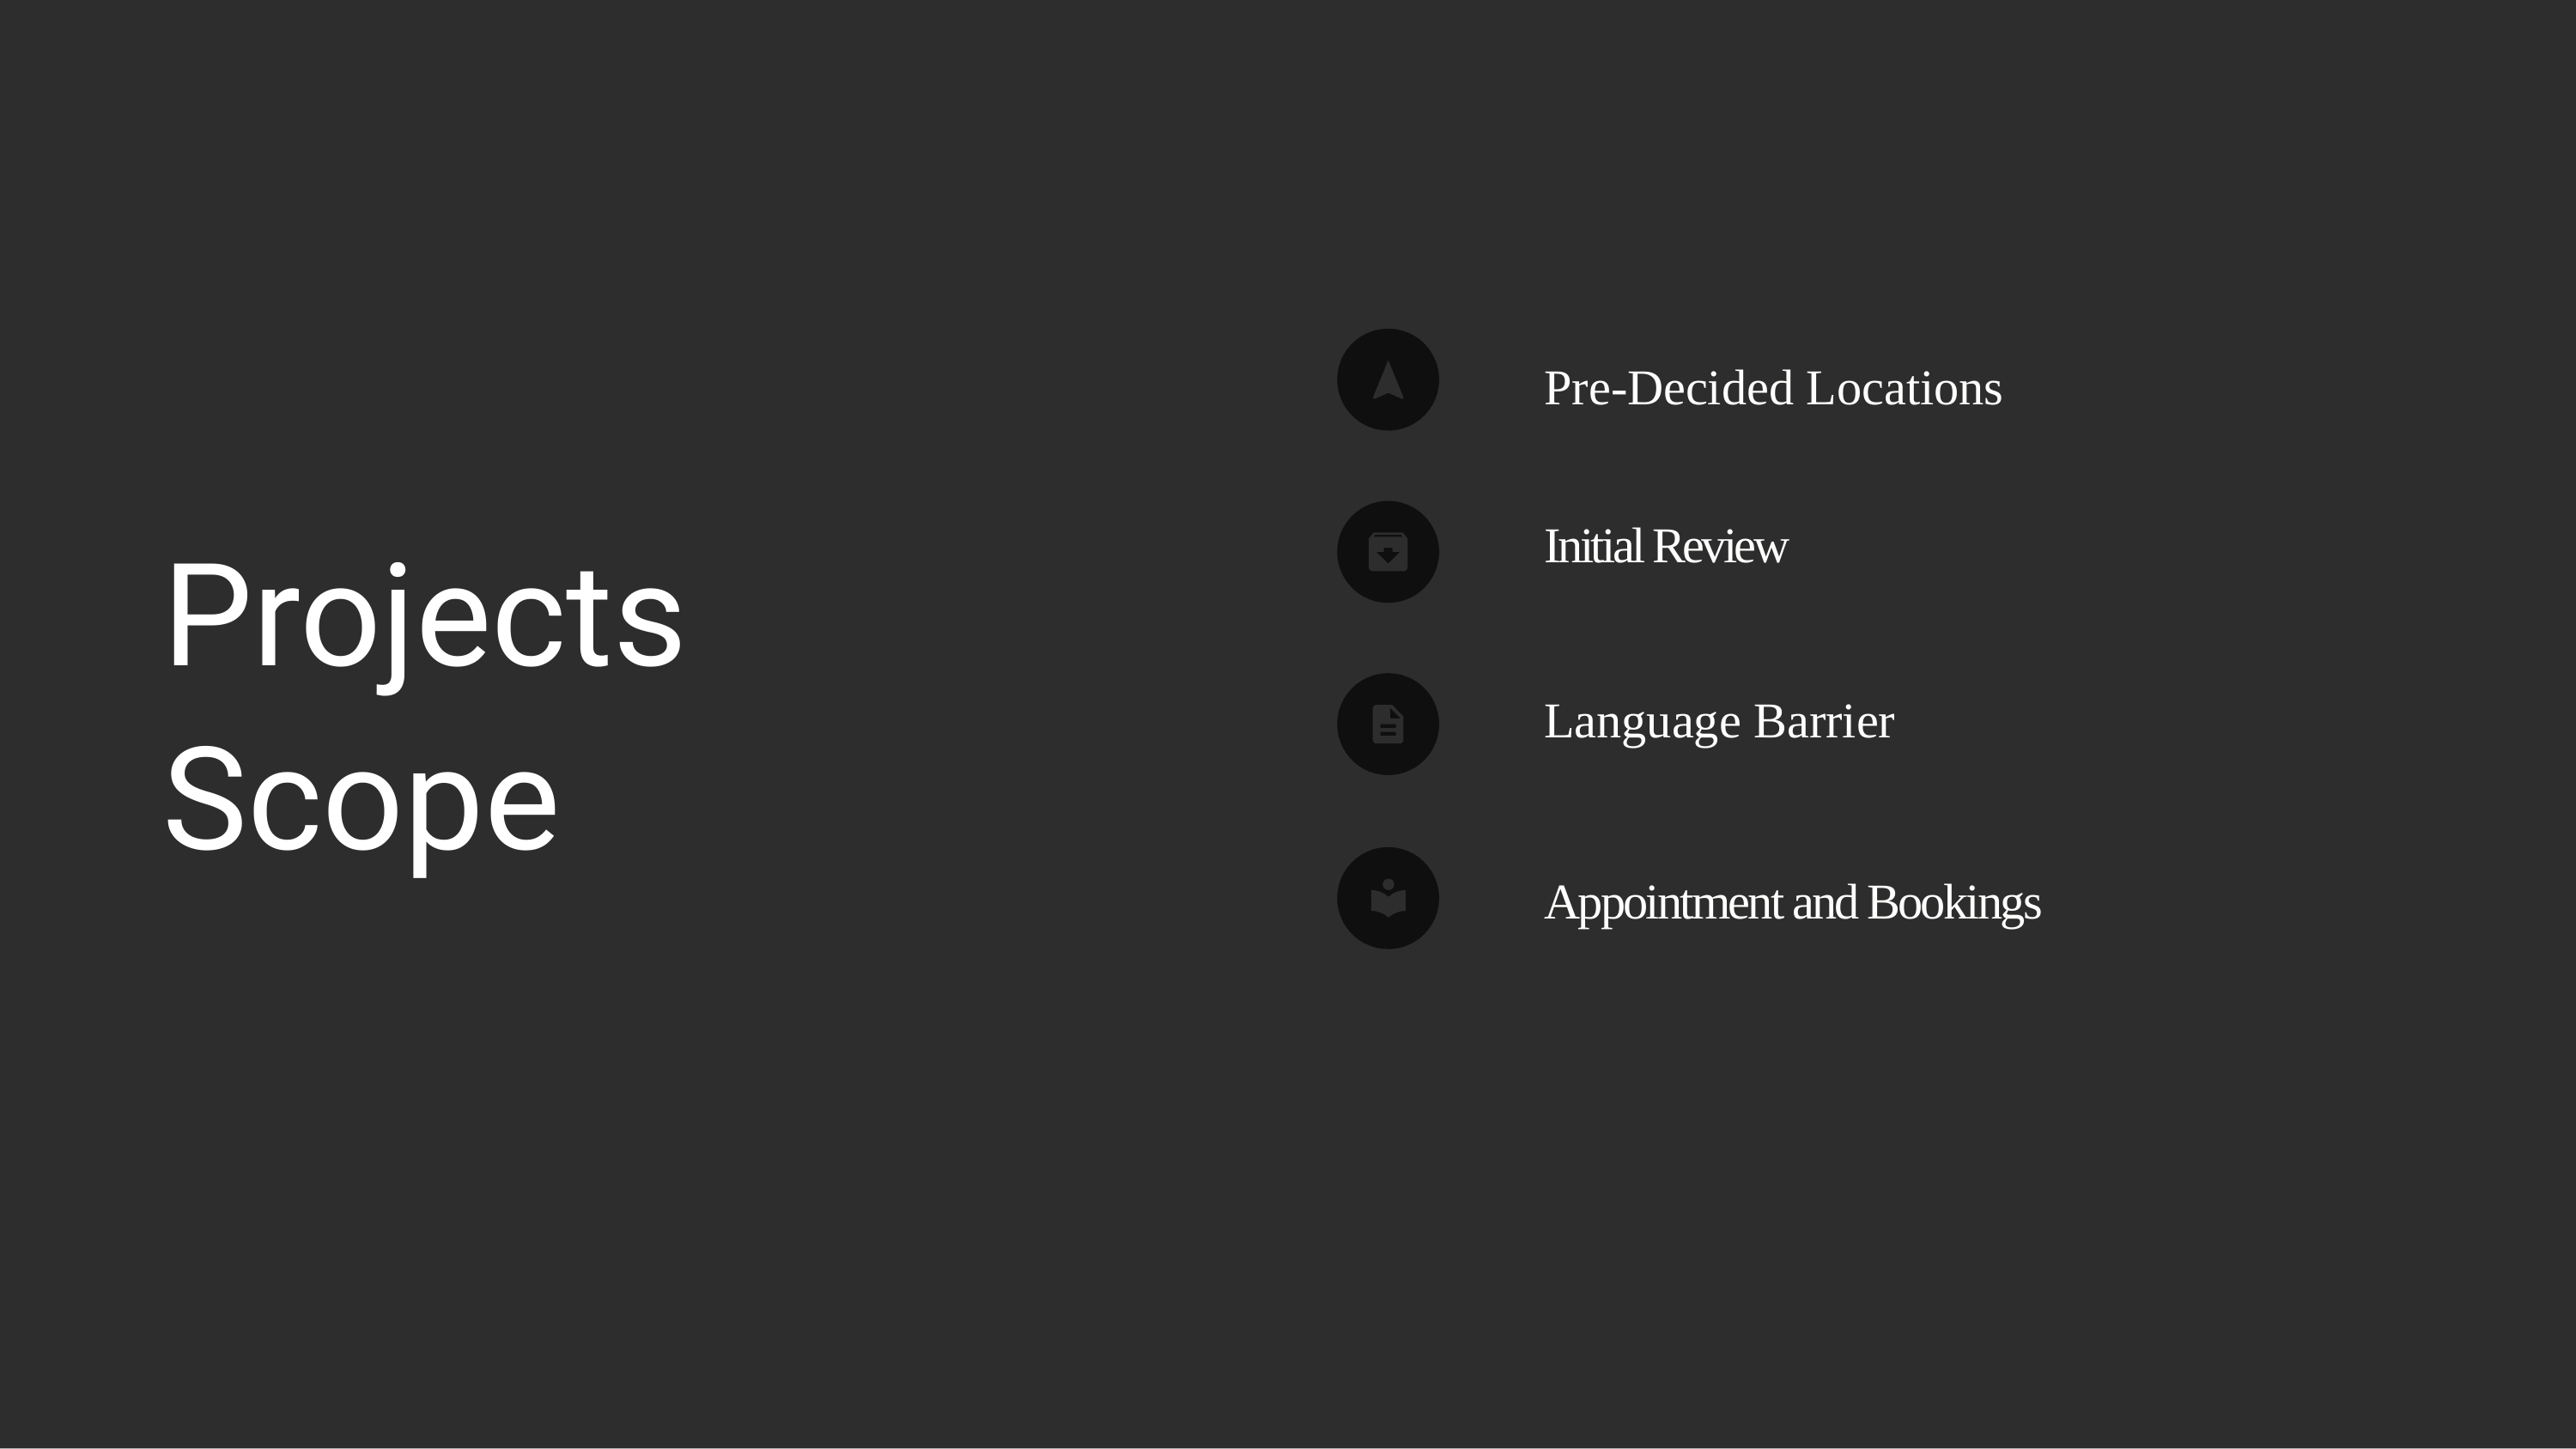

Pre-Decided Locations

Projects Scope
Initial Review

Language Barrier

Appointment and Bookings